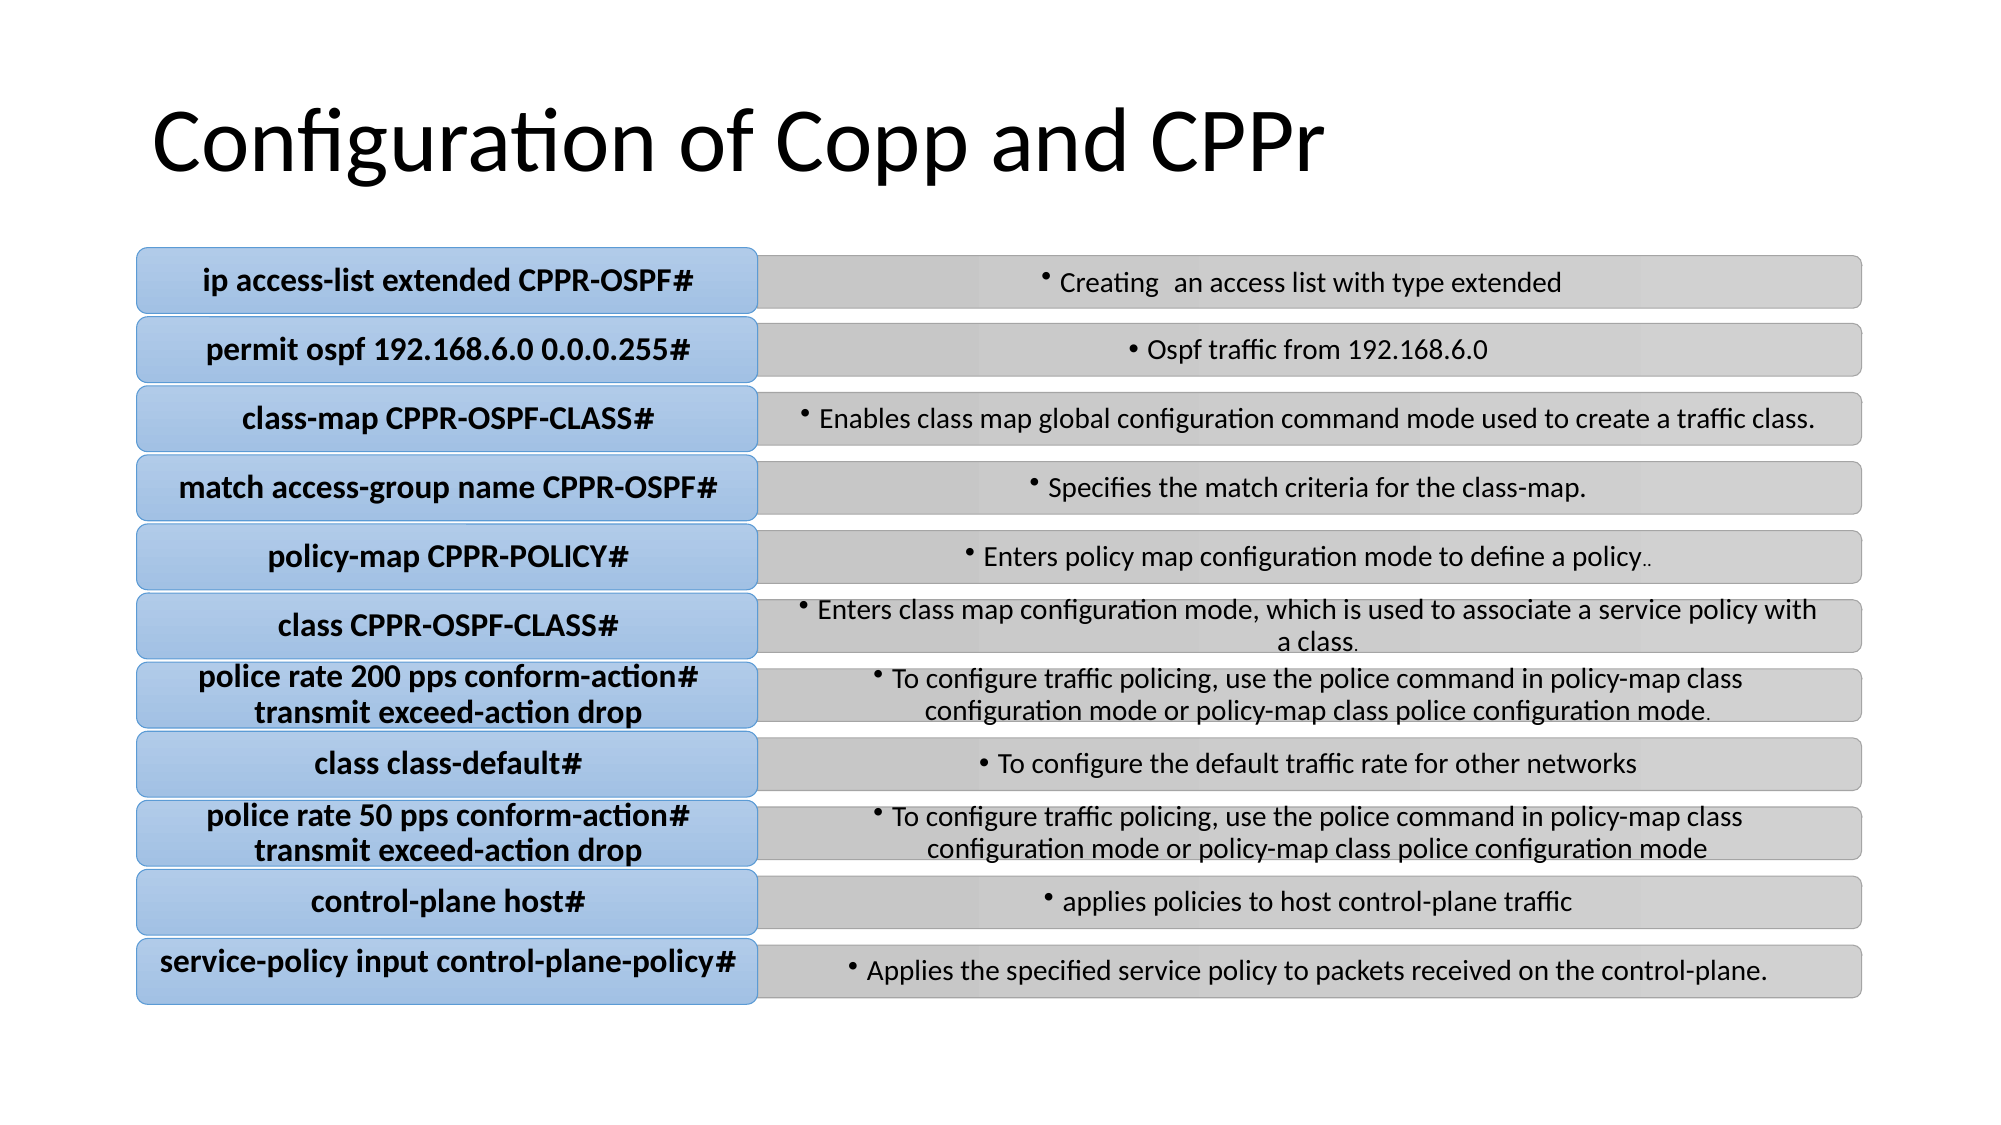

# Configuration of Copp and CPPr
Creating  an access list with type extended
#ip access-list extended CPPR-OSPF
Ospf traffic from 192.168.6.0
#permit ospf 192.168.6.0 0.0.0.255
Enables class map global configuration command mode used to create a traffic class.
#class-map CPPR-OSPF-CLASS
Specifies the match criteria for the class-map.
#match access-group name CPPR-OSPF
Enters policy map configuration mode to define a policy..
#policy-map CPPR-POLICY
Enters class map configuration mode, which is used to associate a service policy with a class.
#class CPPR-OSPF-CLASS
To configure traffic policing, use the police command in policy-map class configuration mode or policy-map class police configuration mode.
#police rate 200 pps conform-action transmit exceed-action drop
To configure the default traffic rate for other networks
#class class-default
To configure traffic policing, use the police command in policy-map class configuration mode or policy-map class police configuration mode
#police rate 50 pps conform-action transmit exceed-action drop
applies policies to host control-plane traffic
#control-plane host
Applies the specified service policy to packets received on the control-plane.
#service-policy input control-plane-policy